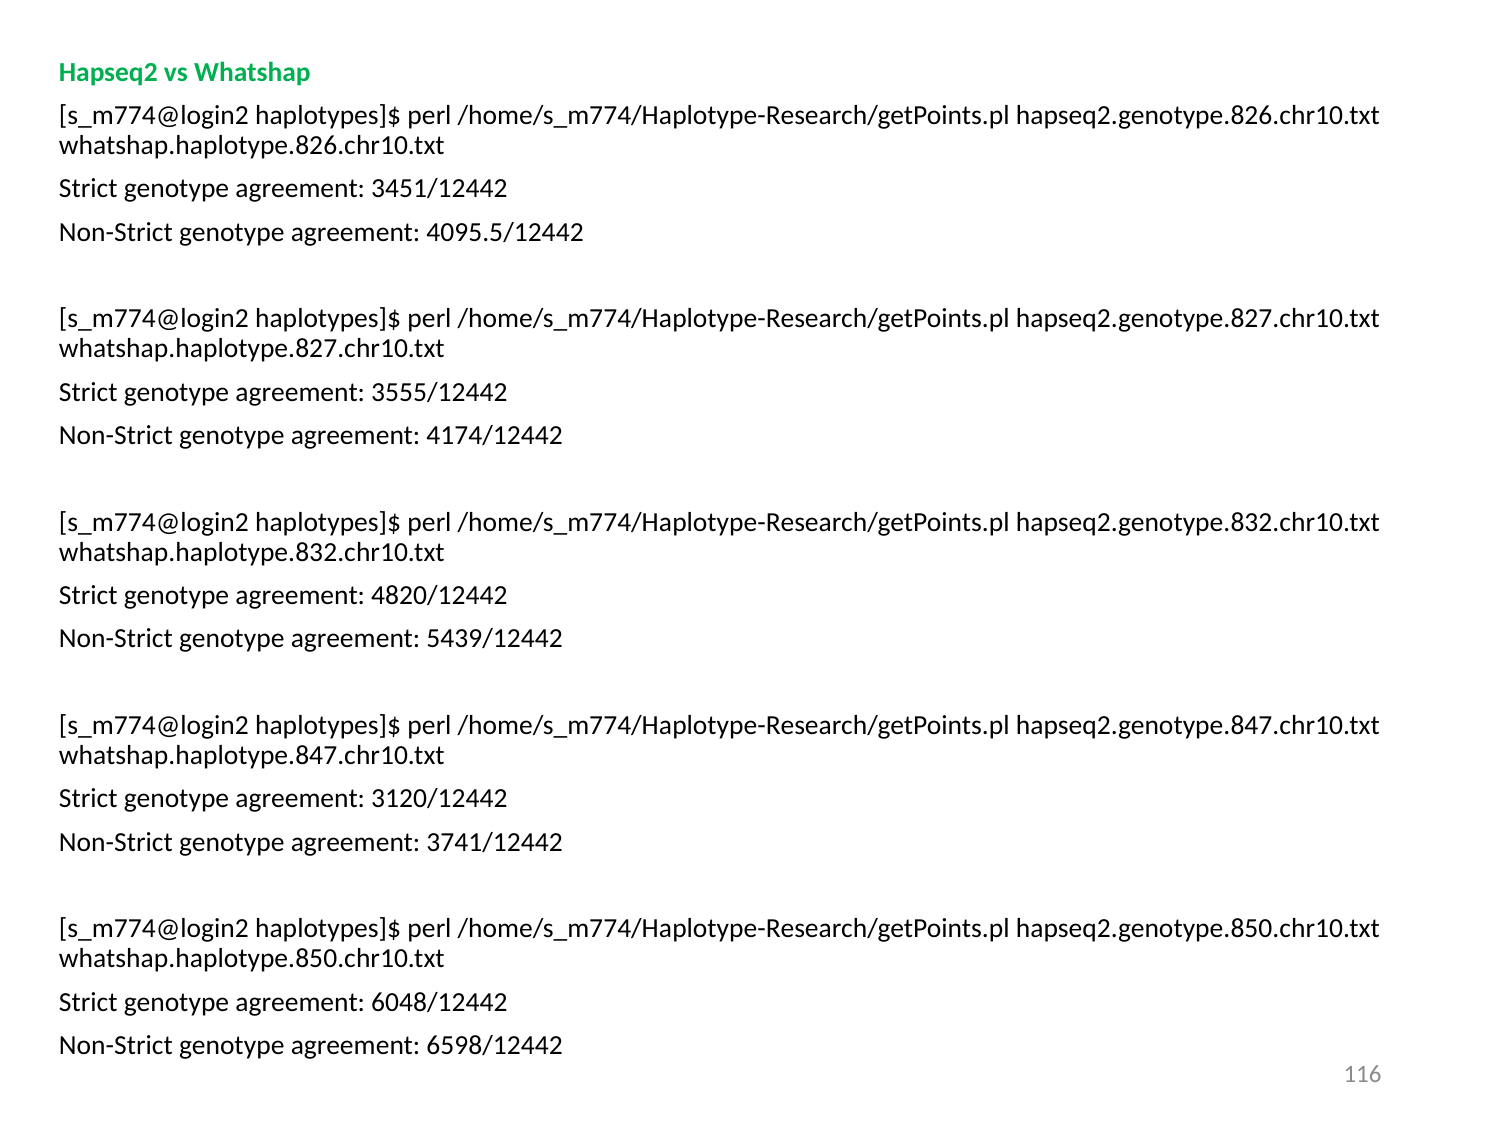

Hapseq2 vs Whatshap
[s_m774@login2 haplotypes]$ perl /home/s_m774/Haplotype-Research/getPoints.pl hapseq2.genotype.826.chr10.txt whatshap.haplotype.826.chr10.txt
Strict genotype agreement: 3451/12442
Non-Strict genotype agreement: 4095.5/12442

[s_m774@login2 haplotypes]$ perl /home/s_m774/Haplotype-Research/getPoints.pl hapseq2.genotype.827.chr10.txt whatshap.haplotype.827.chr10.txt
Strict genotype agreement: 3555/12442
Non-Strict genotype agreement: 4174/12442

[s_m774@login2 haplotypes]$ perl /home/s_m774/Haplotype-Research/getPoints.pl hapseq2.genotype.832.chr10.txt whatshap.haplotype.832.chr10.txt
Strict genotype agreement: 4820/12442
Non-Strict genotype agreement: 5439/12442

[s_m774@login2 haplotypes]$ perl /home/s_m774/Haplotype-Research/getPoints.pl hapseq2.genotype.847.chr10.txt whatshap.haplotype.847.chr10.txt
Strict genotype agreement: 3120/12442
Non-Strict genotype agreement: 3741/12442

[s_m774@login2 haplotypes]$ perl /home/s_m774/Haplotype-Research/getPoints.pl hapseq2.genotype.850.chr10.txt whatshap.haplotype.850.chr10.txt
Strict genotype agreement: 6048/12442
Non-Strict genotype agreement: 6598/12442

116